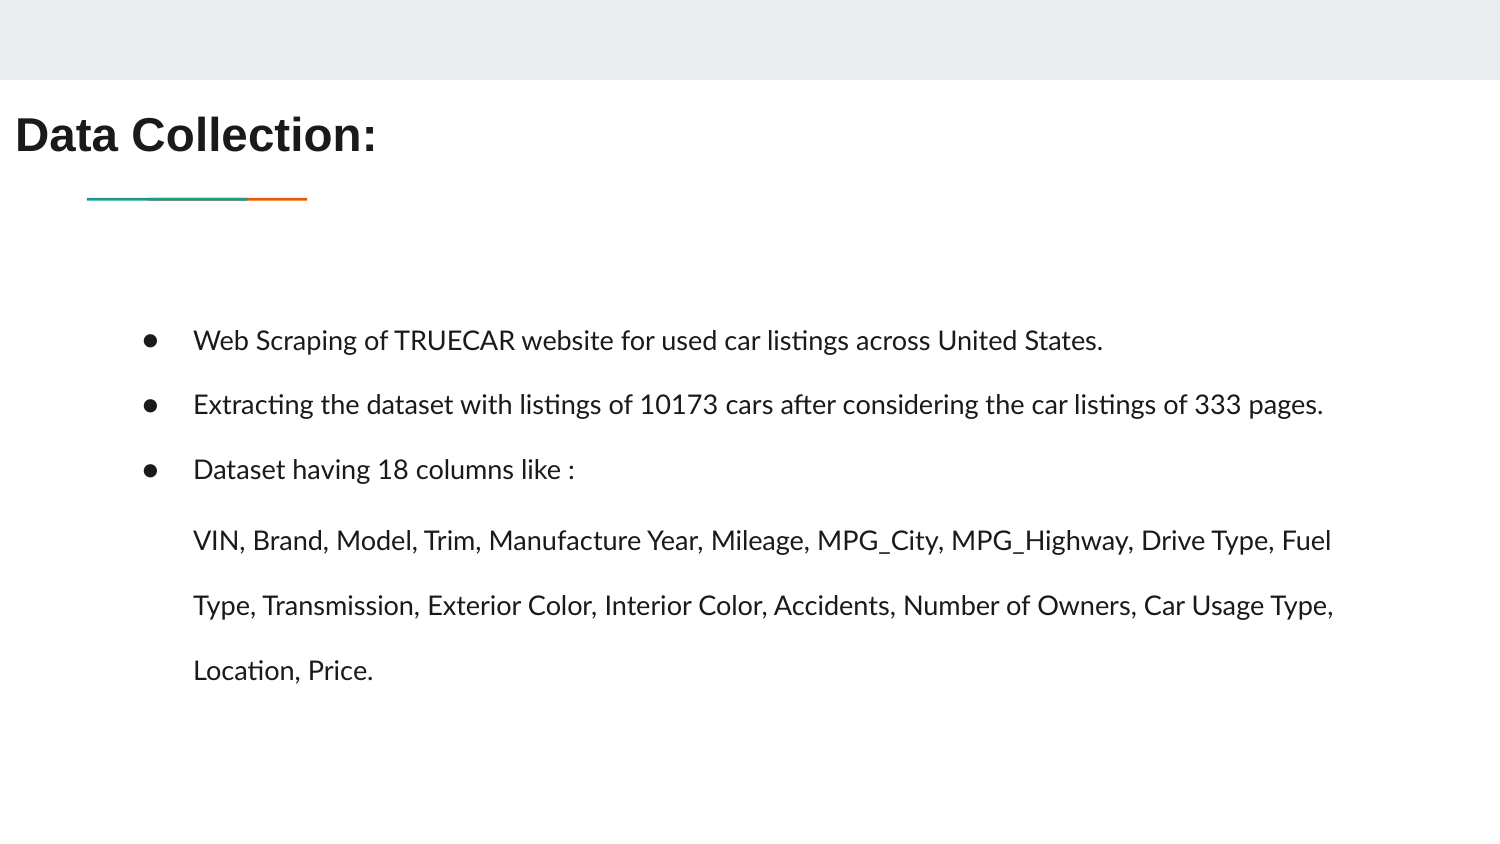

# Data Collection:
Web Scraping of TRUECAR website for used car listings across United States.
Extracting the dataset with listings of 10173 cars after considering the car listings of 333 pages.
Dataset having 18 columns like :
VIN, Brand, Model, Trim, Manufacture Year, Mileage, MPG_City, MPG_Highway, Drive Type, Fuel Type, Transmission, Exterior Color, Interior Color, Accidents, Number of Owners, Car Usage Type, Location, Price.